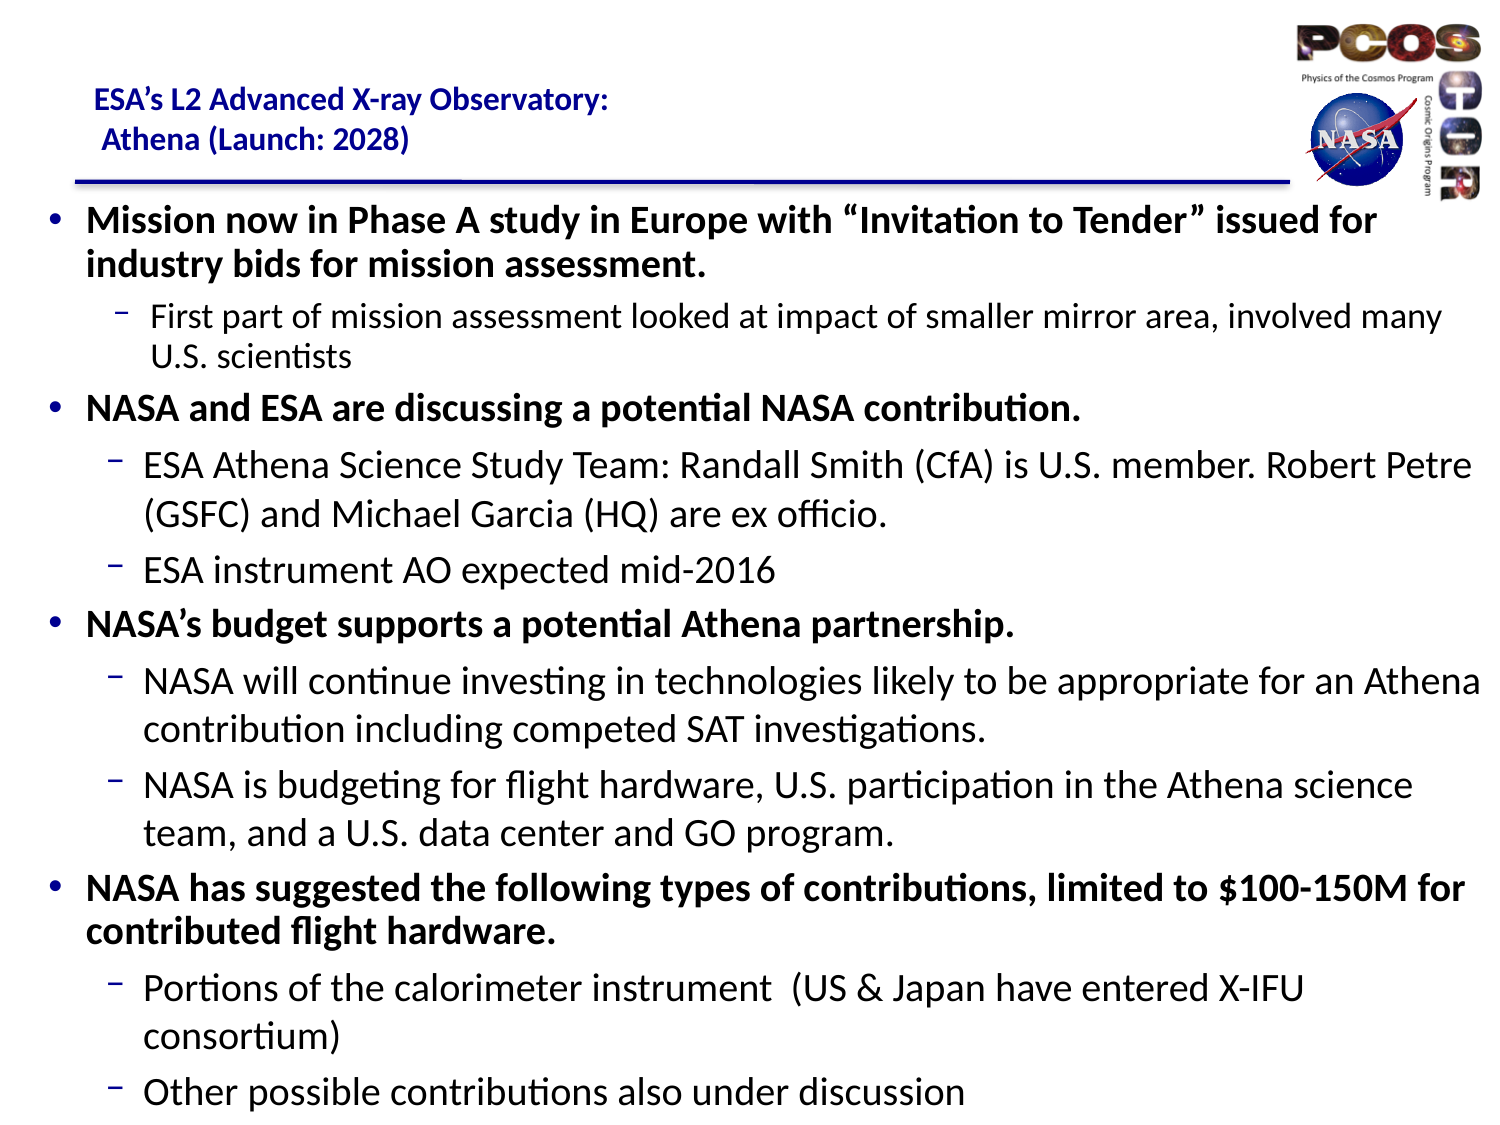

# ESA’s L2 Advanced X-ray Observatory: Athena (Launch: 2028)
Mission now in Phase A study in Europe with “Invitation to Tender” issued for industry bids for mission assessment.
First part of mission assessment looked at impact of smaller mirror area, involved many U.S. scientists
NASA and ESA are discussing a potential NASA contribution.
ESA Athena Science Study Team: Randall Smith (CfA) is U.S. member. Robert Petre (GSFC) and Michael Garcia (HQ) are ex officio.
ESA instrument AO expected mid-2016
NASA’s budget supports a potential Athena partnership.
NASA will continue investing in technologies likely to be appropriate for an Athena contribution including competed SAT investigations.
NASA is budgeting for flight hardware, U.S. participation in the Athena science team, and a U.S. data center and GO program.
NASA has suggested the following types of contributions, limited to $100-150M for contributed flight hardware.
Portions of the calorimeter instrument  (US & Japan have entered X-IFU consortium)
Other possible contributions also under discussion